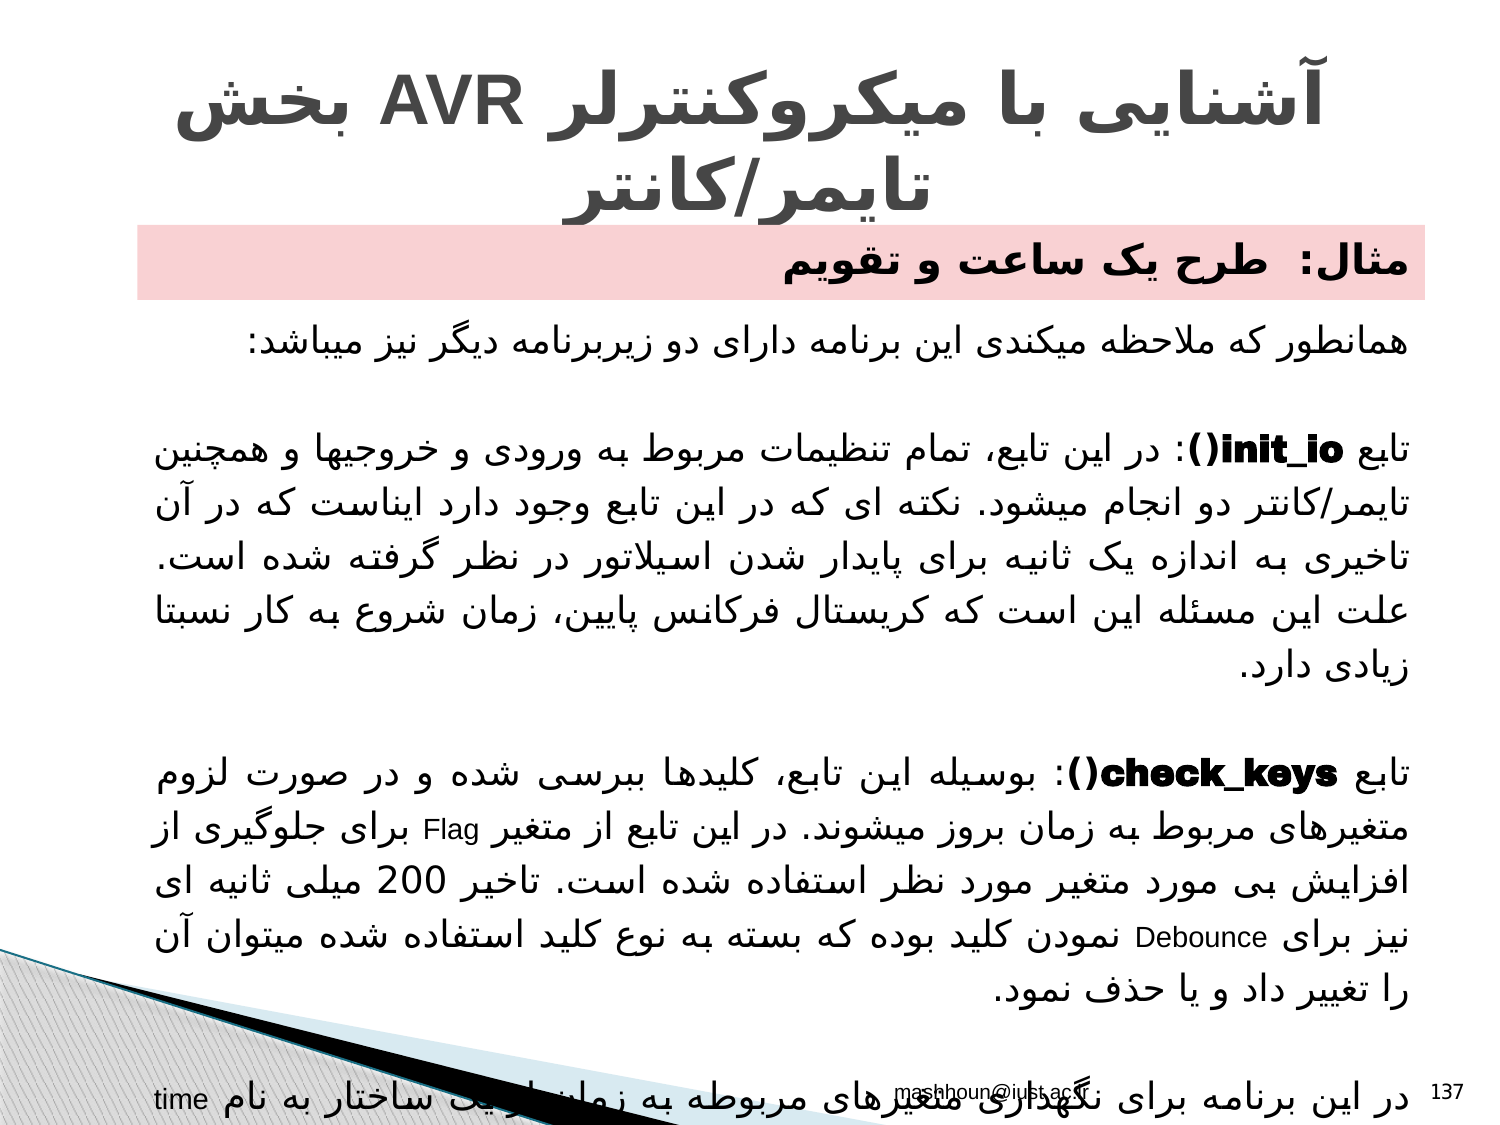

# آشنایی با میکروکنترلر AVR بخش تایمر/کانتر
مثال:  طرح یک ساعت و تقویم
همانطور که ملاحظه میکندی این برنامه دارای دو زیربرنامه دیگر نیز میباشد:

تابع init_io(): در این تابع، تمام تنظیمات مربوط به ورودی و خروجیها و همچنین تایمر/کانتر دو انجام میشود. نکته ای که در این تابع وجود دارد ایناست که در آن تاخیری به اندازه یک ثانیه برای پایدار شدن اسیلاتور در نظر گرفته شده است. علت این مسئله این است که کریستال فرکانس پایین، زمان شروع به کار نسبتا زیادی دارد.

تابع check_keys(): بوسیله این تابع، کلیدها ببرسی شده و در صورت لزوم متغیرهای مربوط به زمان بروز میشوند. در این تابع از متغیر Flag برای جلوگیری از افزایش بی مورد متغیر مورد نظر استفاده شده است. تاخیر 200 میلی ثانیه ای نیز برای Debounce نمودن کلید بوده که بسته به نوع کلید استفاده شده میتوان آن را تغییر داد و یا حذف نمود.

در این برنامه برای نگهداری متغیرهای مربوطه به زمان از یک ساختار به نام time استفاده شده است.

mashhoun@iust.ac.ir
137